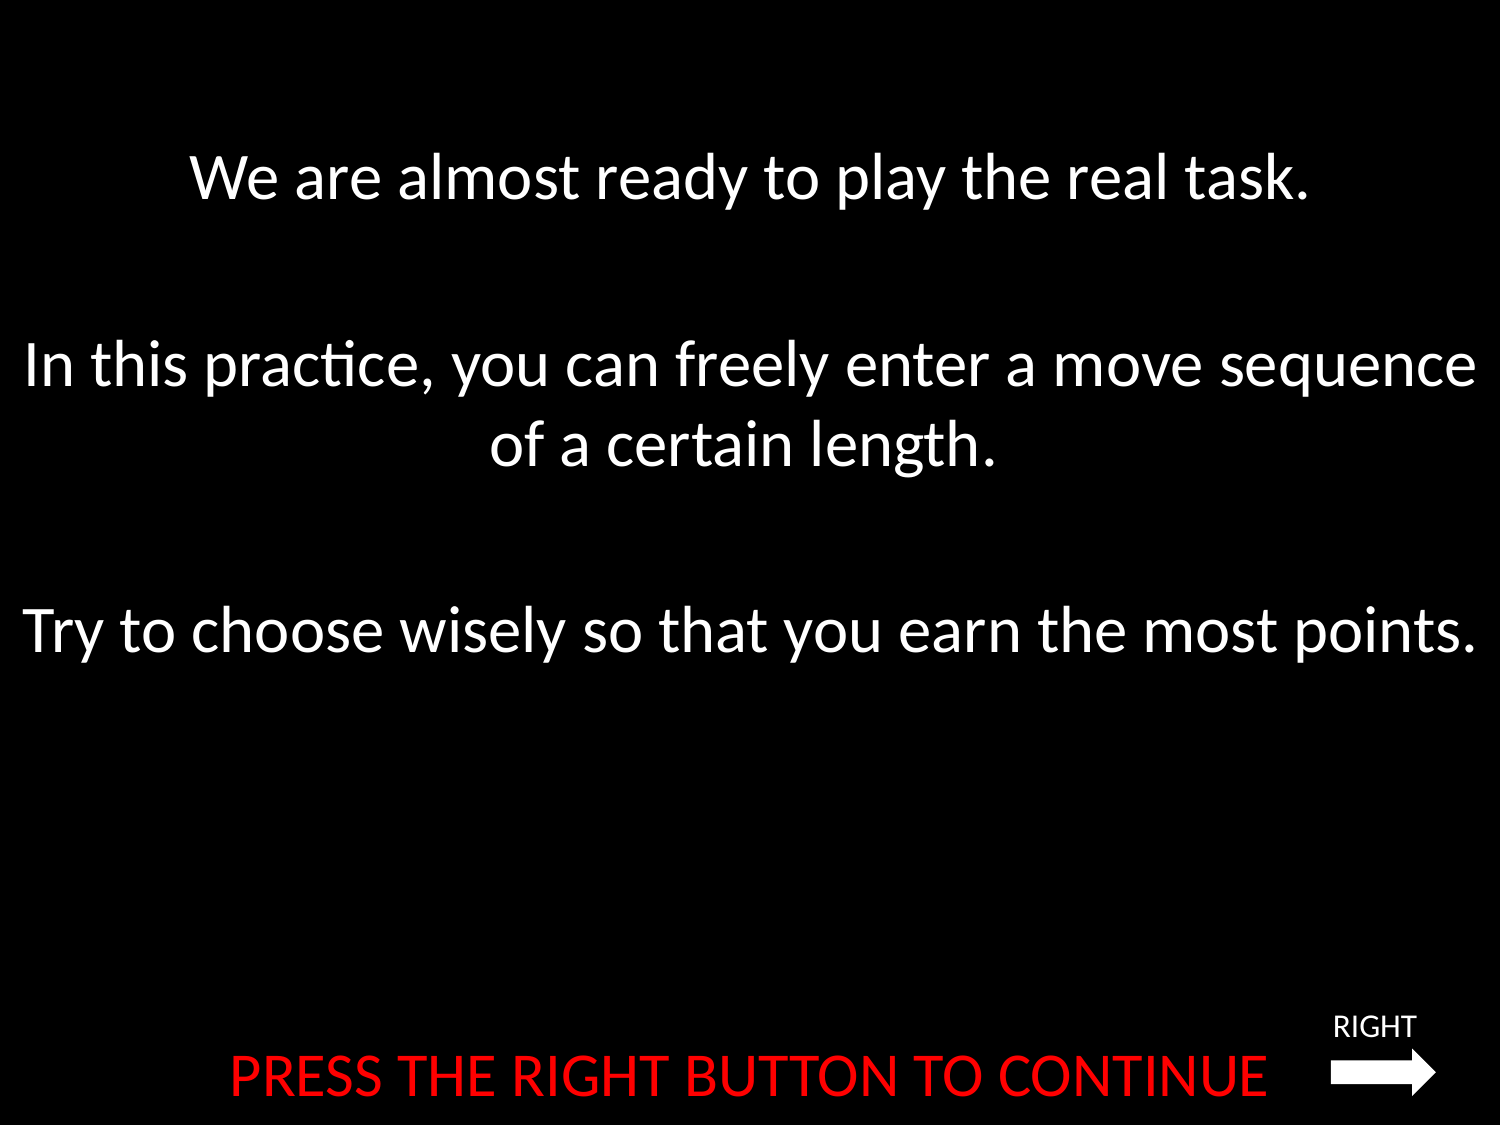

We are almost ready to play the real task.

In this practice, you can freely enter a move sequence of a certain length.

Try to choose wisely so that you earn the most points.
RIGHT
PRESS THE RIGHT BUTTON TO CONTINUE